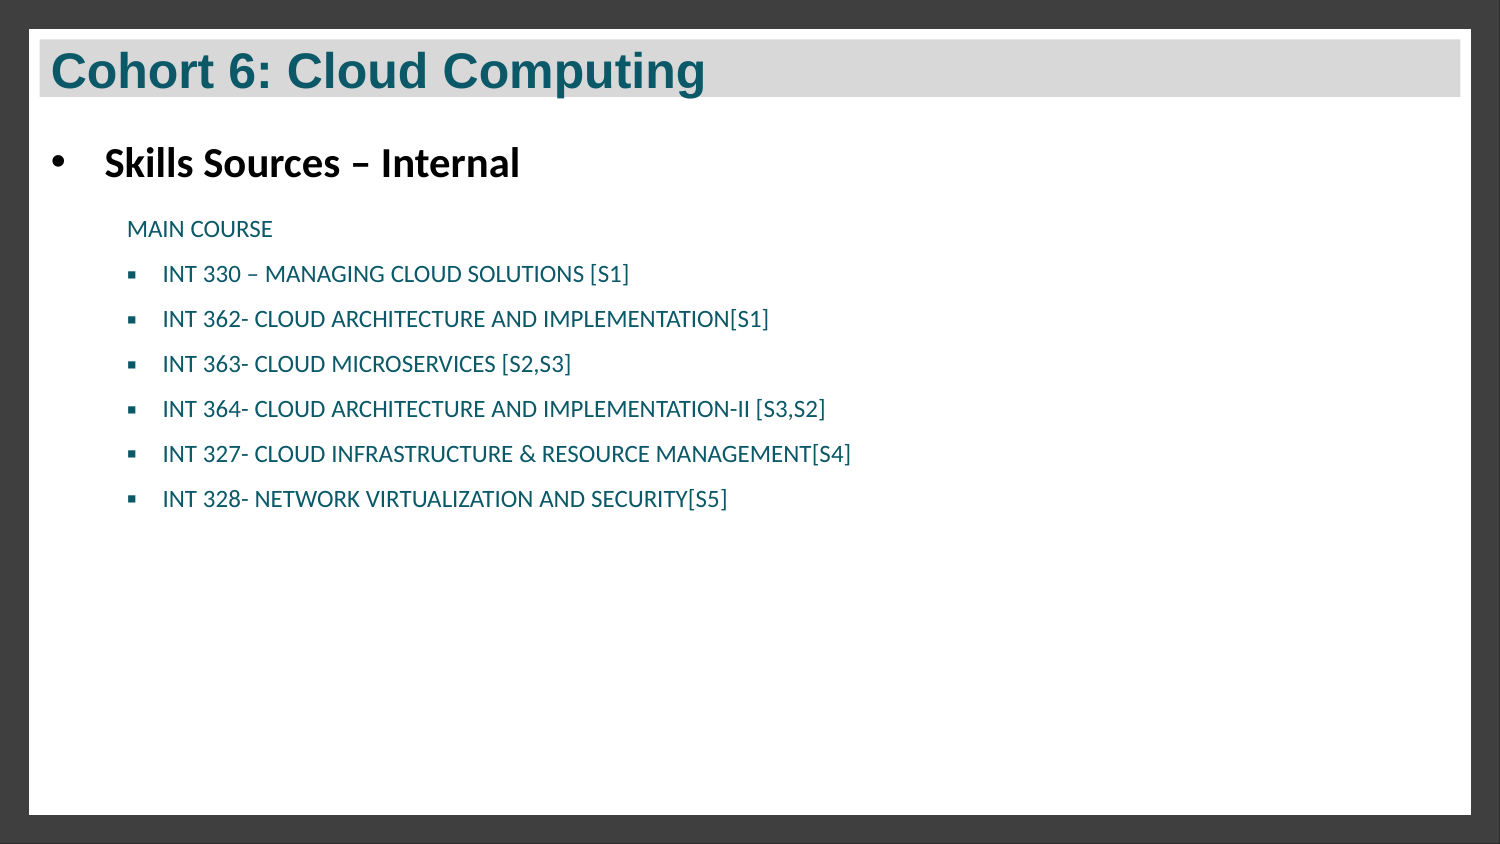

# Cohort 6: Cloud Computing
Skills Sources – Internal
MAIN COURSE
INT 330 – MANAGING CLOUD SOLUTIONS [S1]
INT 362- CLOUD ARCHITECTURE AND IMPLEMENTATION[S1]
INT 363- CLOUD MICROSERVICES [S2,S3]
INT 364- CLOUD ARCHITECTURE AND IMPLEMENTATION-II [S3,S2]
INT 327- CLOUD INFRASTRUCTURE & RESOURCE MANAGEMENT[S4]
INT 328- NETWORK VIRTUALIZATION AND SECURITY[S5]